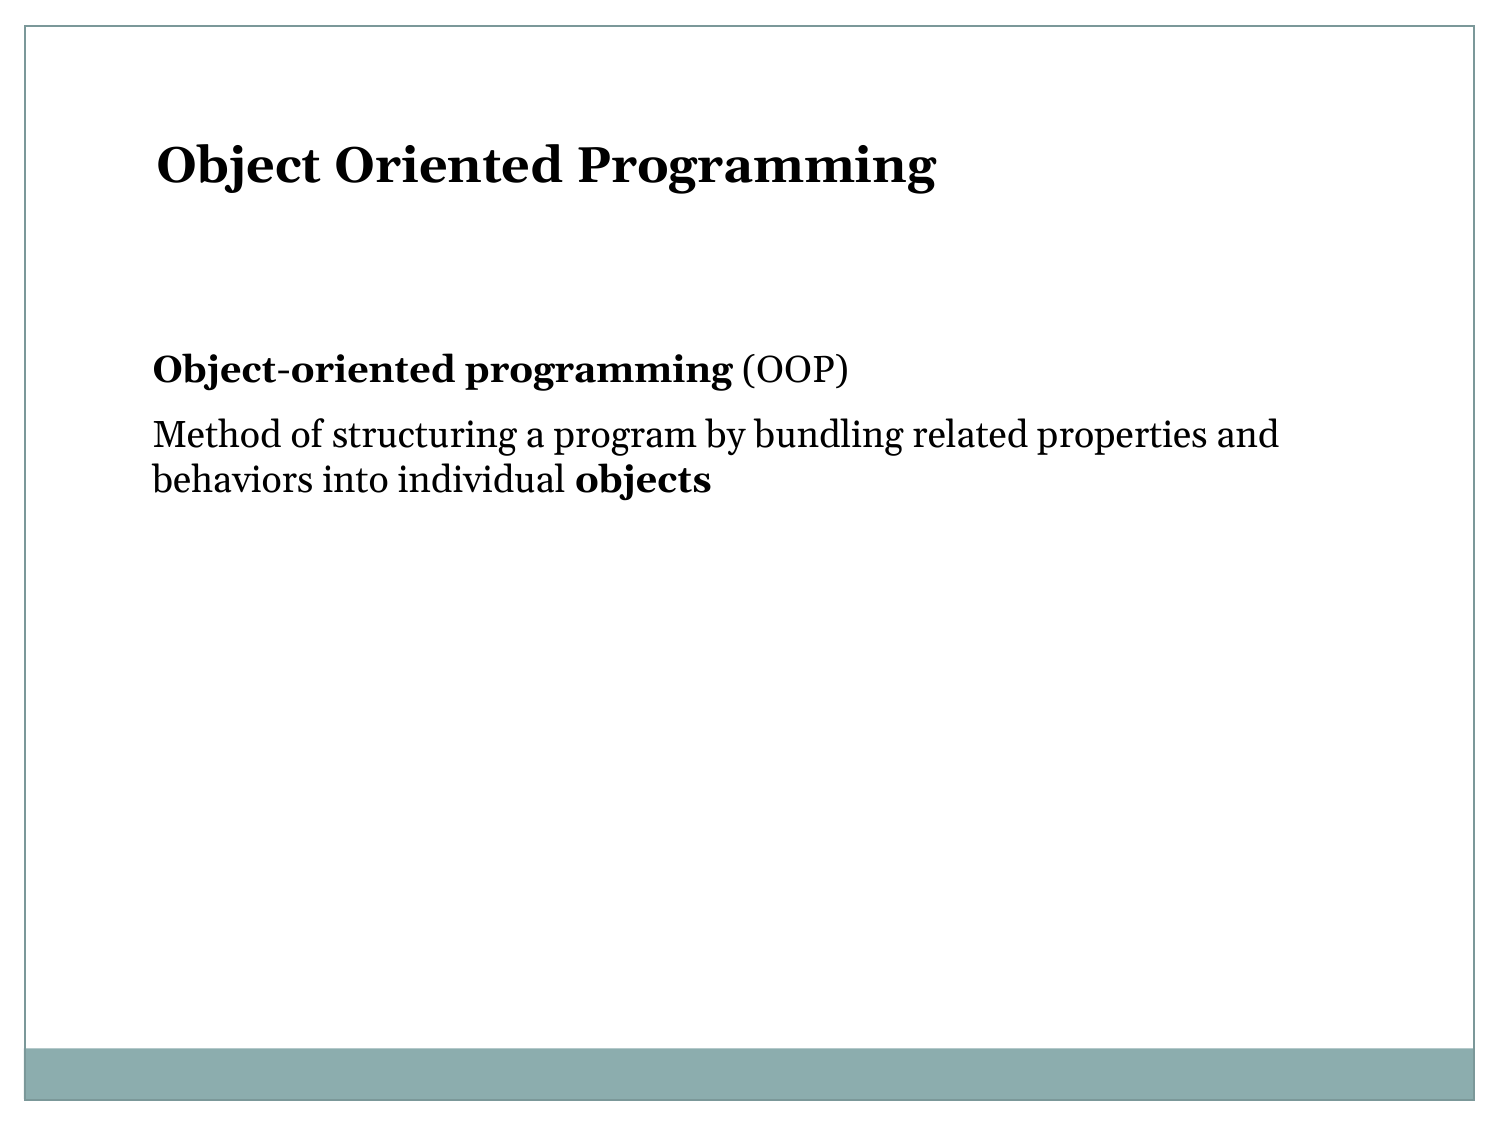

Object Oriented Programming
Object-oriented programming (OOP)

Method of structuring a program by bundling related properties and behaviors into individual objects